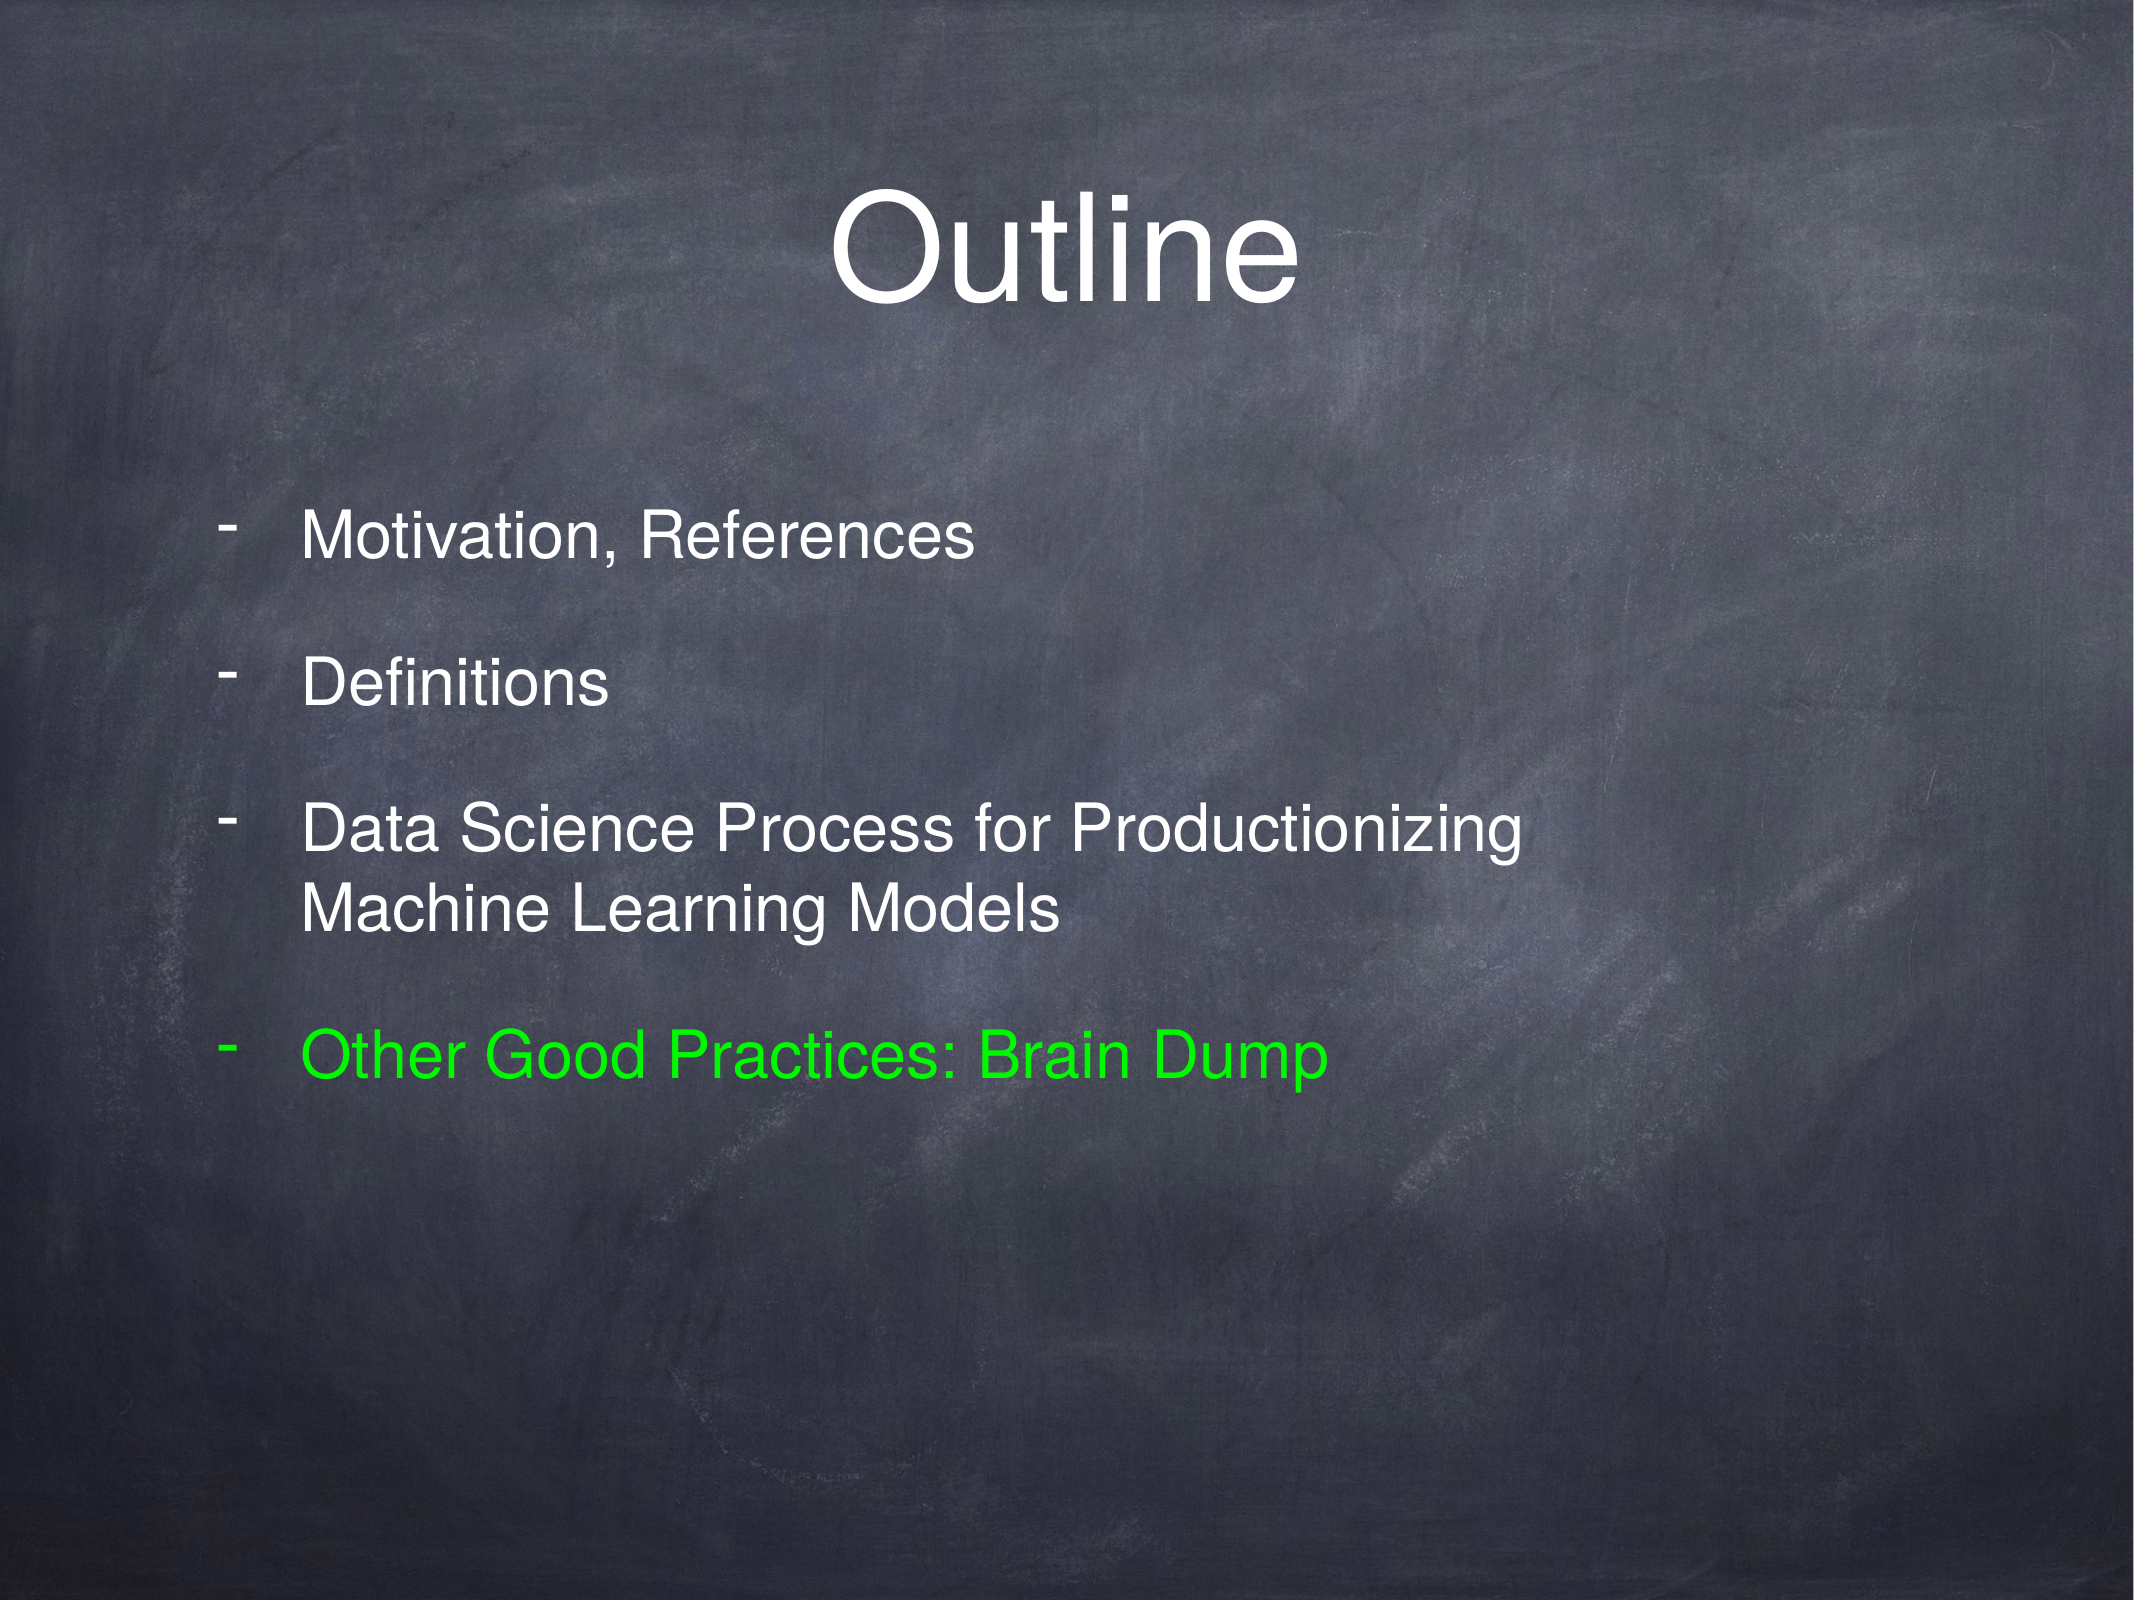

# Outline
Motivation, References
Definitions
Data Science Process for Productionizing Machine Learning Models
Other Good Practices: Brain Dump